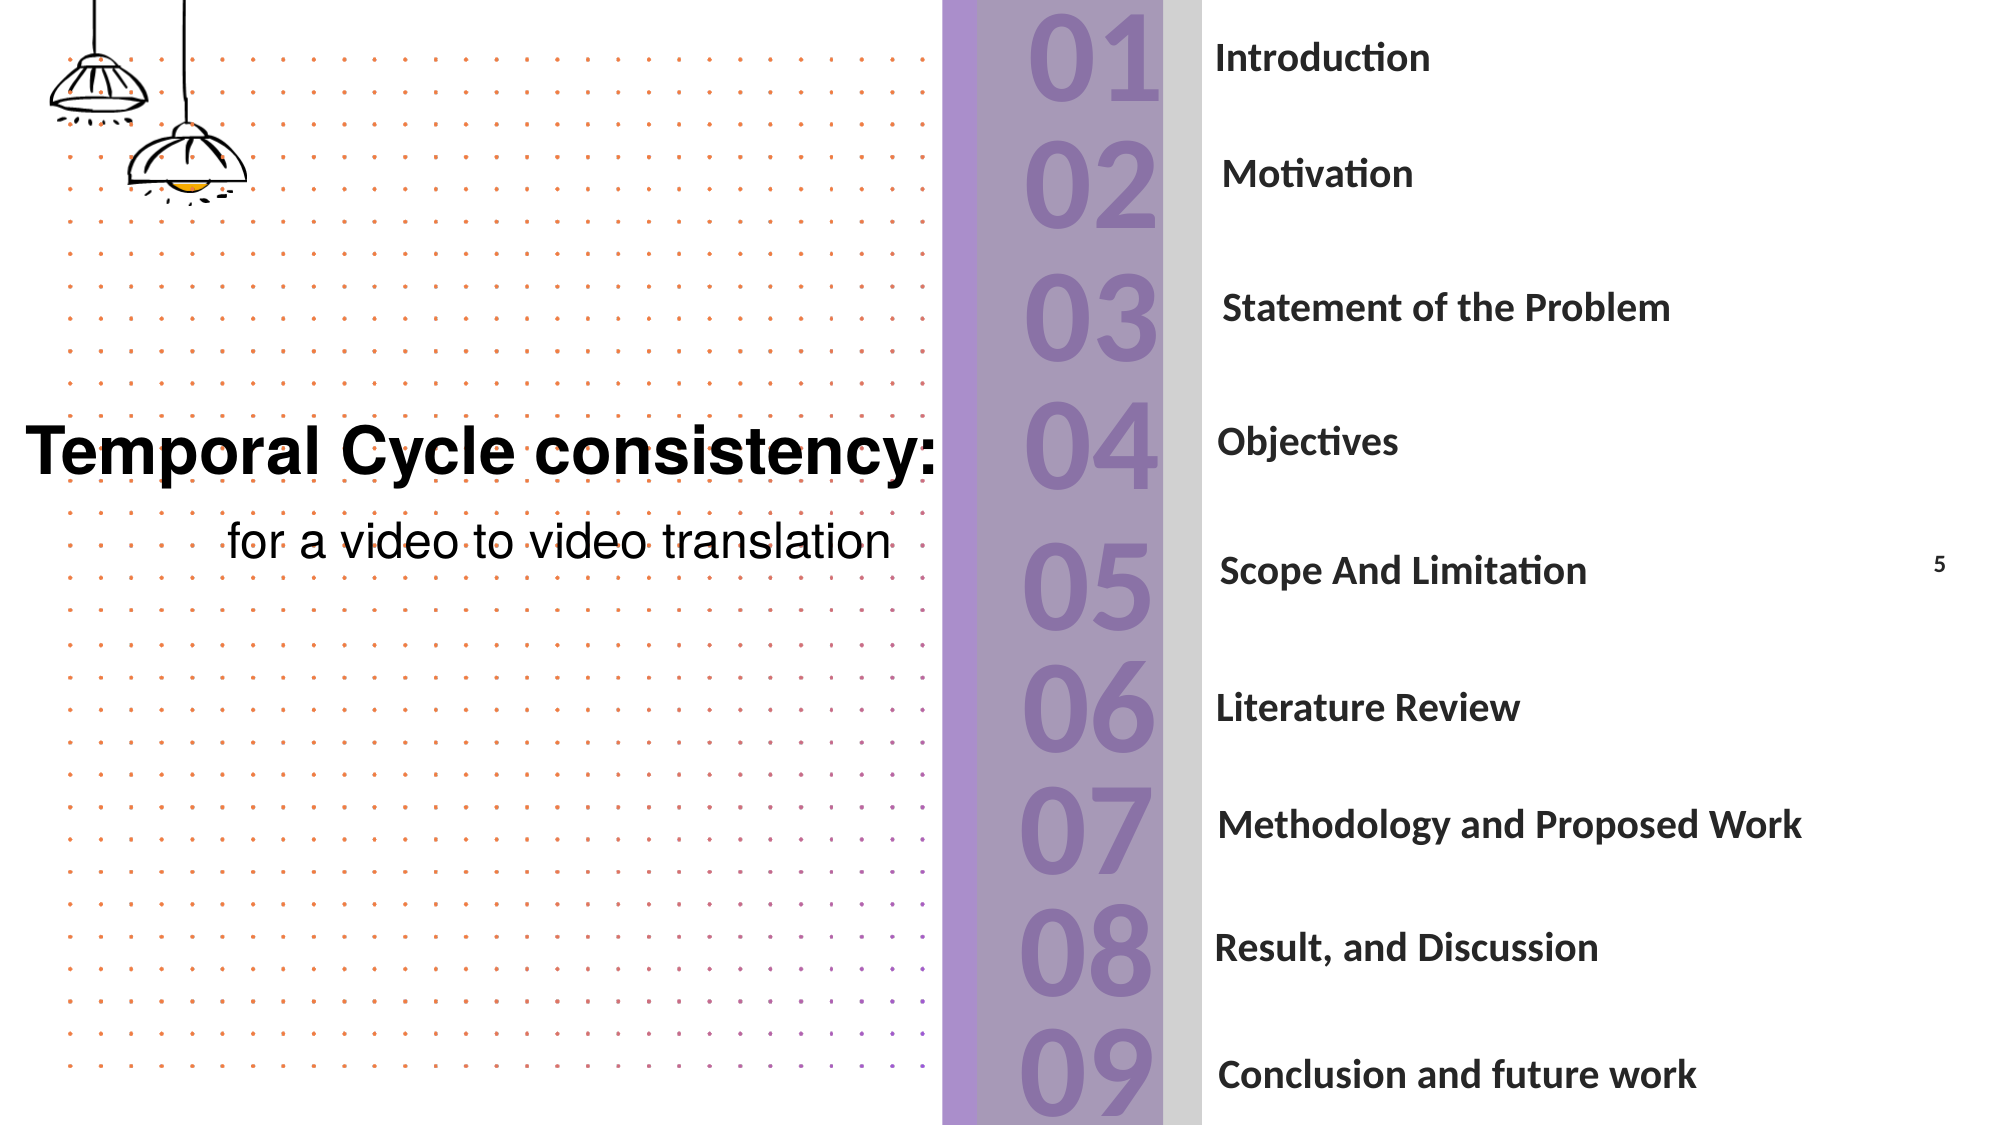

Introduction
Motivation
# 01
02
Statement of the Problem
03
04
Objectives
Temporal Cycle consistency:
05
for a video to video translation
5
Scope And Limitation
06
Literature Review
07
Methodology and Proposed Work
08
Result, and Discussion
09
Conclusion and future work